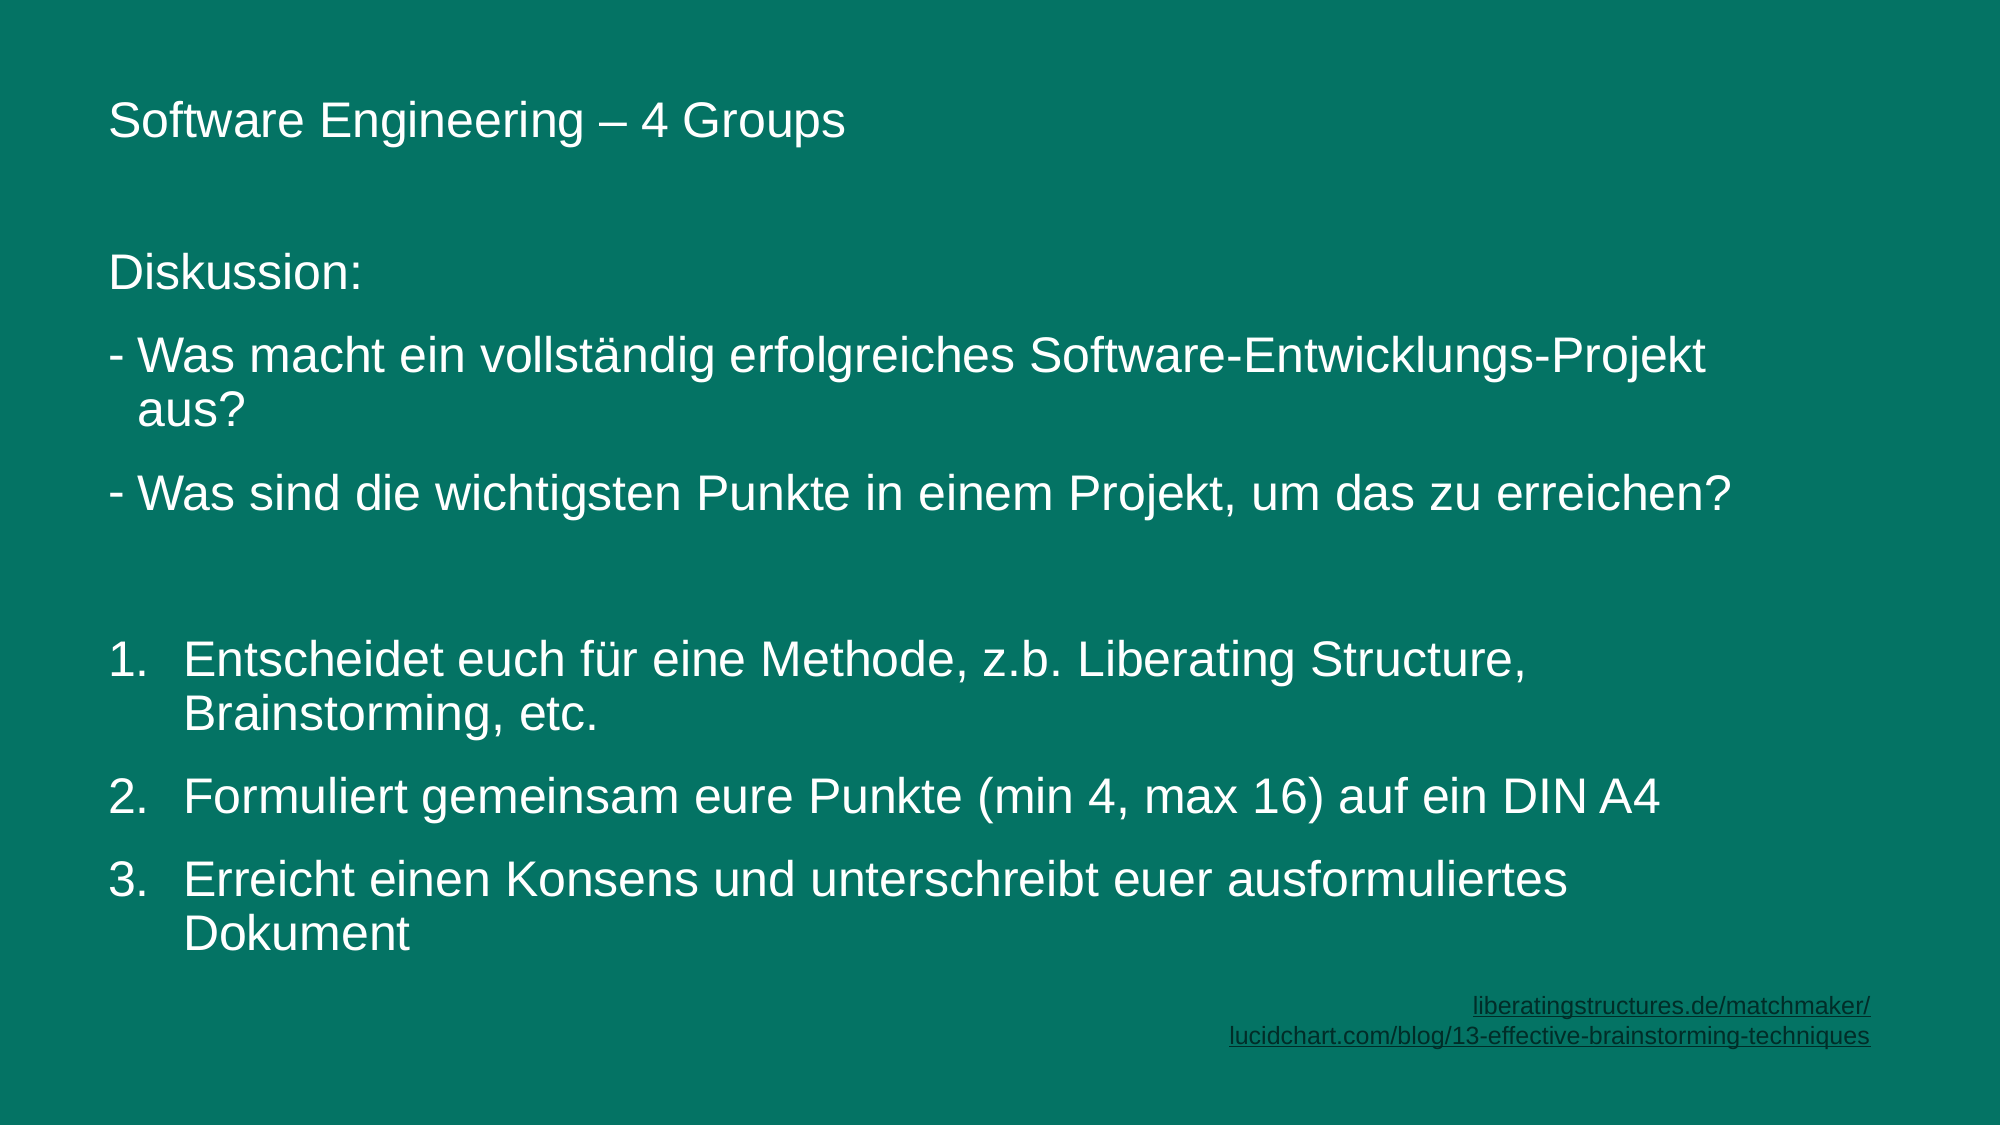

# Software Engineering – 4 Groups
Diskussion:
Was macht ein vollständig erfolgreiches Software-Entwicklungs-Projekt aus?
Was sind die wichtigsten Punkte in einem Projekt, um das zu erreichen?

Entscheidet euch für eine Methode, z.b. Liberating Structure, Brainstorming, etc.
Formuliert gemeinsam eure Punkte (min 4, max 16) auf ein DIN A4
Erreicht einen Konsens und unterschreibt euer ausformuliertes Dokument

liberatingstructures.de/matchmaker/
lucidchart.com/blog/13-effective-brainstorming-techniques